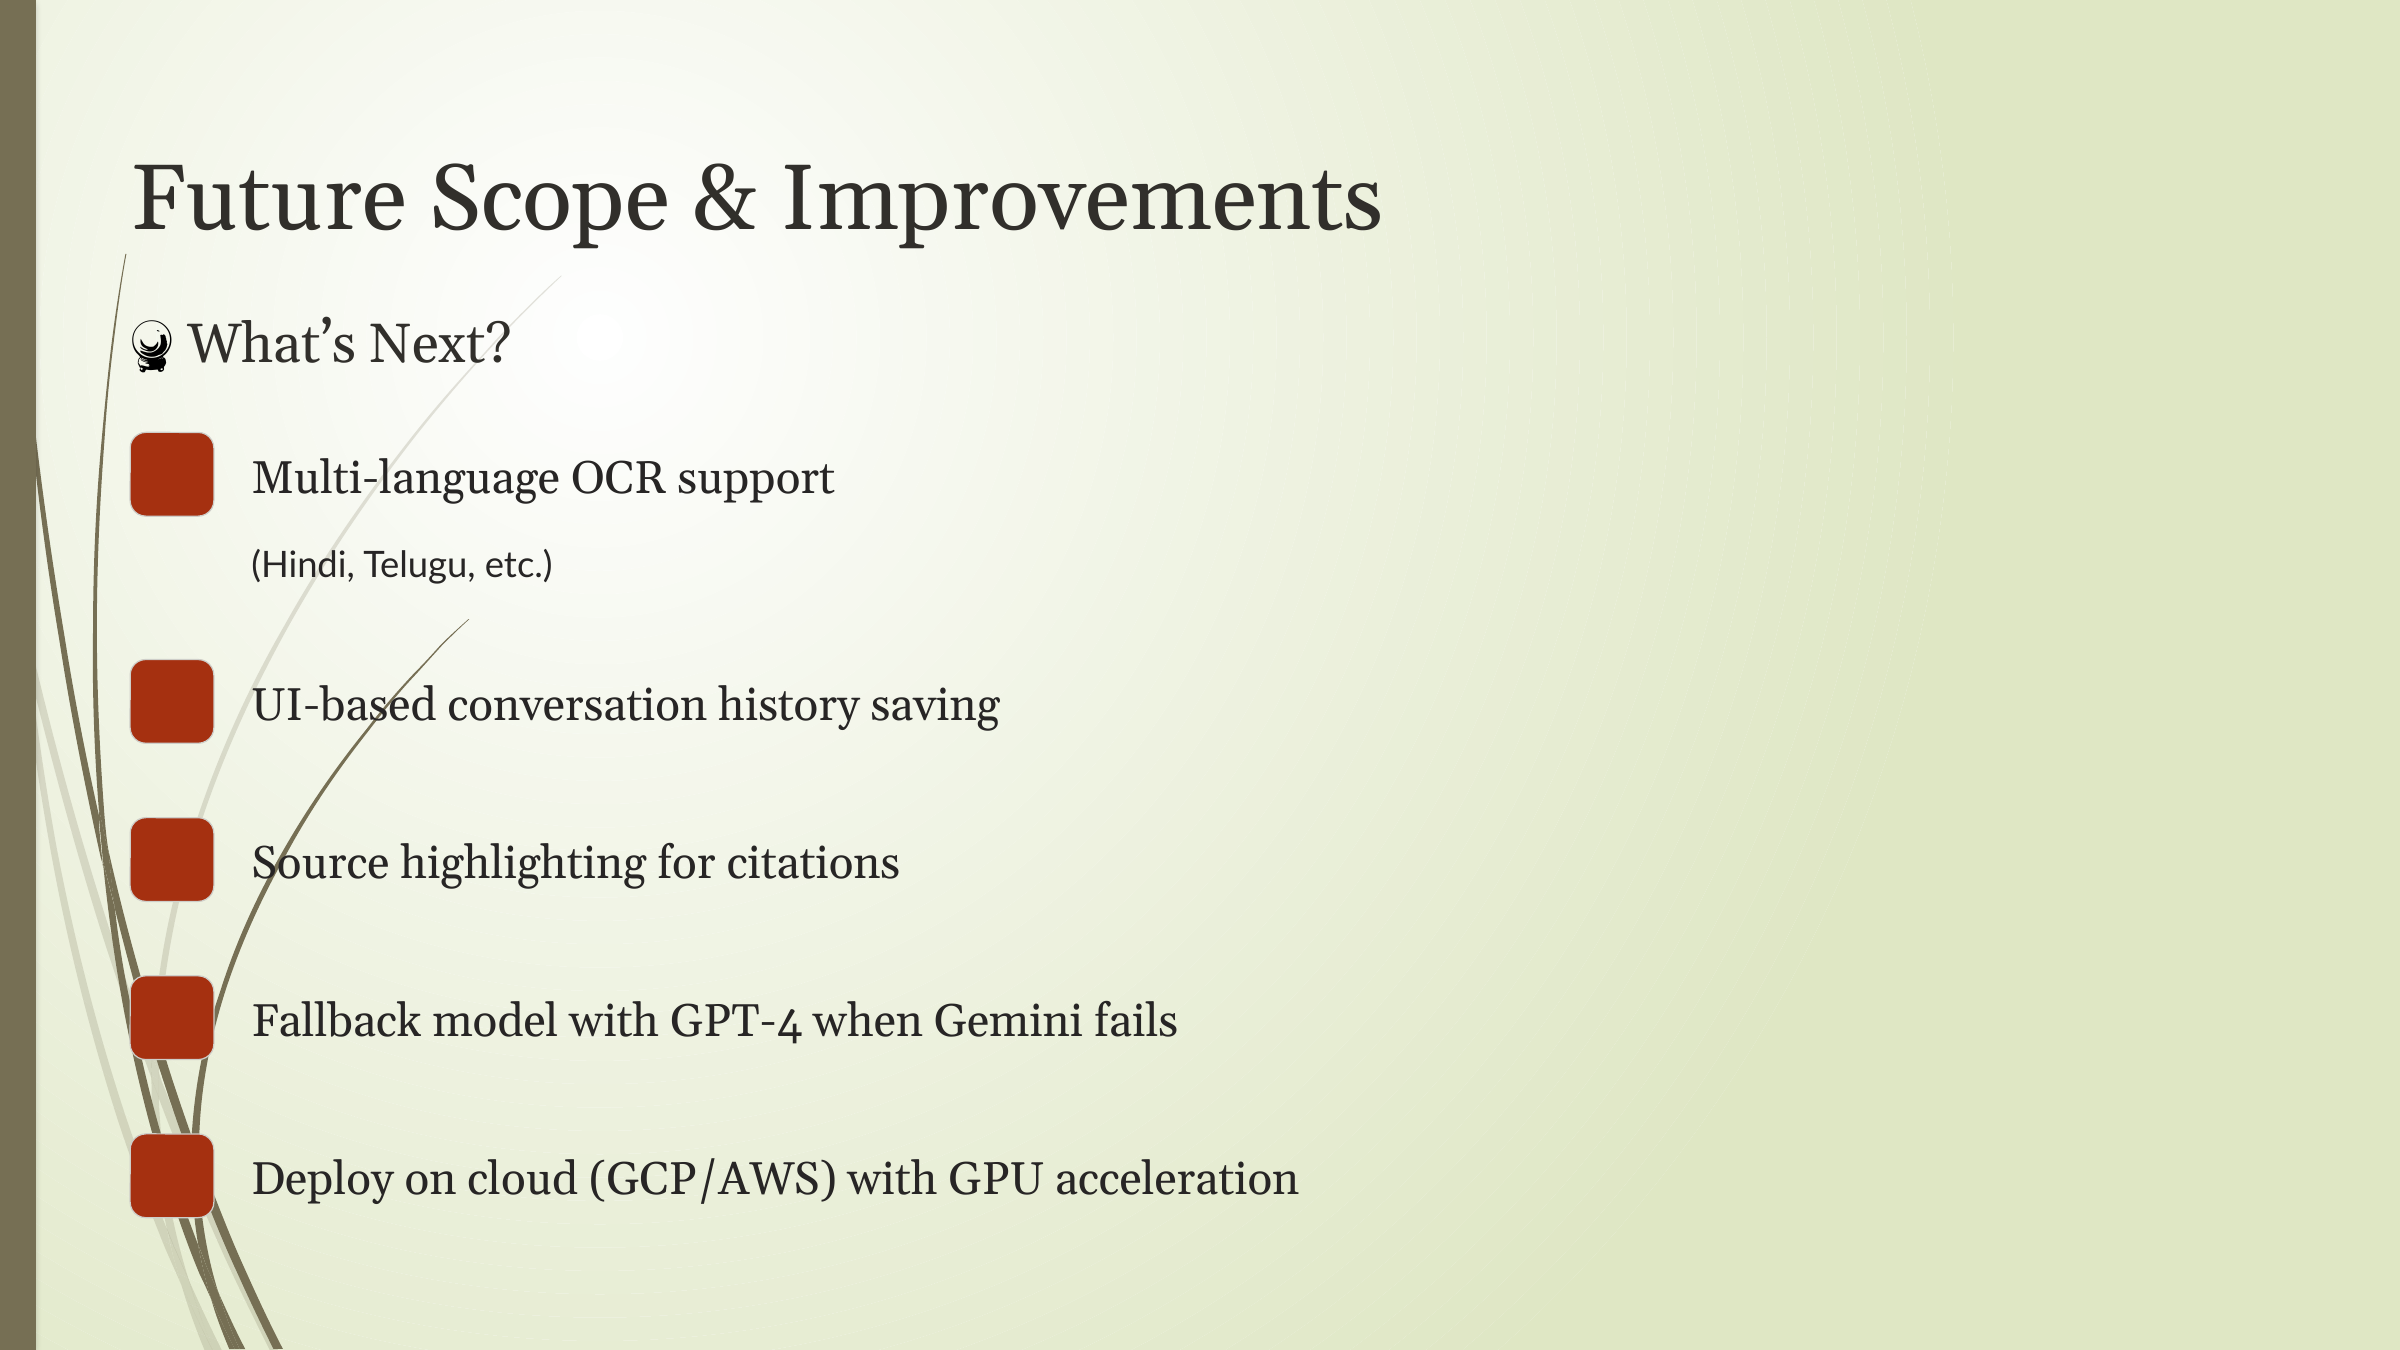

Future Scope & Improvements
🔮 What’s Next?

Multi-language OCR support
(Hindi, Telugu, etc.)

UI-based conversation history saving

Source highlighting for citations

Fallback model with GPT-4 when Gemini fails

Deploy on cloud (GCP/AWS) with GPU acceleration